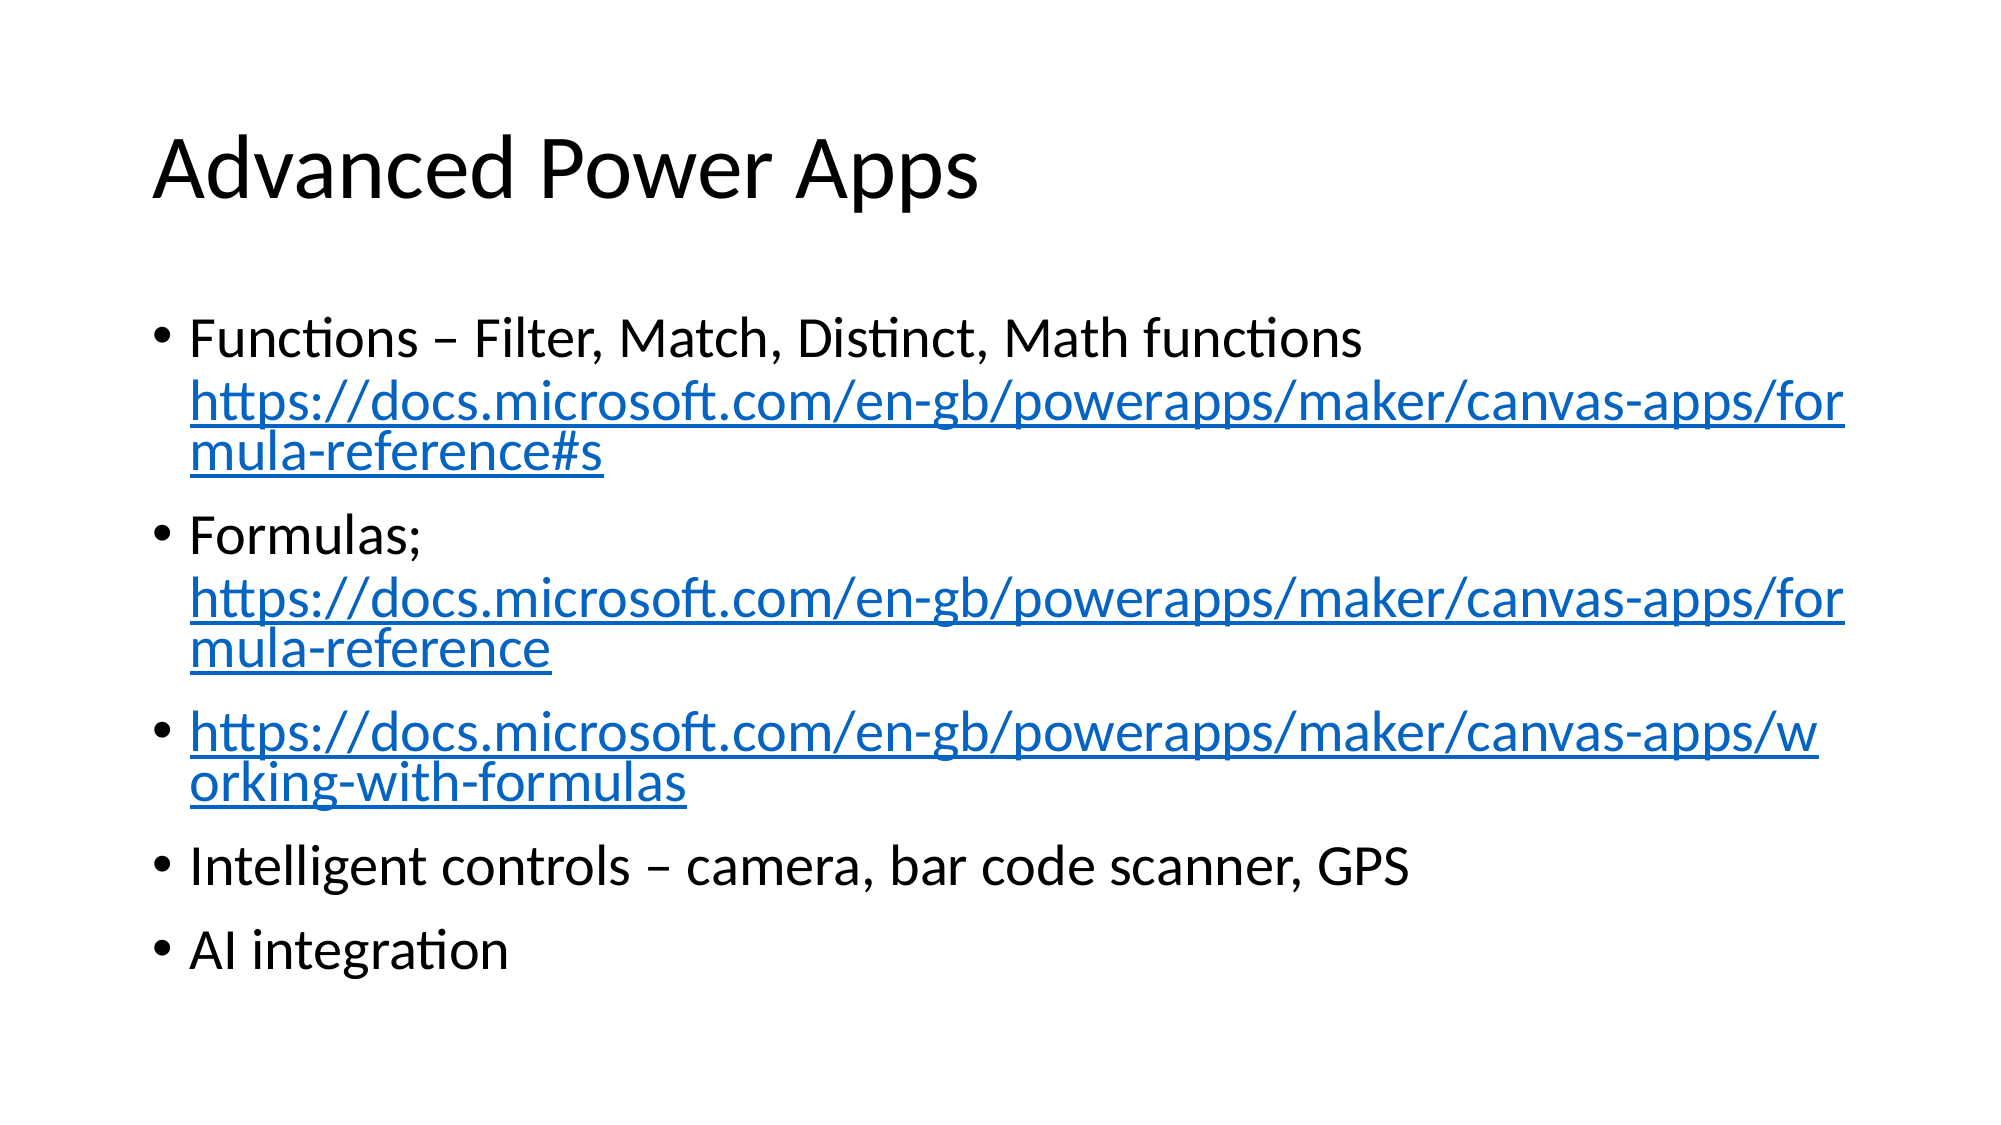

# Advanced Power Apps
Functions – Filter, Match, Distinct, Math functions https://docs.microsoft.com/en-gb/powerapps/maker/canvas-apps/formula-reference#s
Formulas; https://docs.microsoft.com/en-gb/powerapps/maker/canvas-apps/formula-reference
https://docs.microsoft.com/en-gb/powerapps/maker/canvas-apps/working-with-formulas
Intelligent controls – camera, bar code scanner, GPS
AI integration